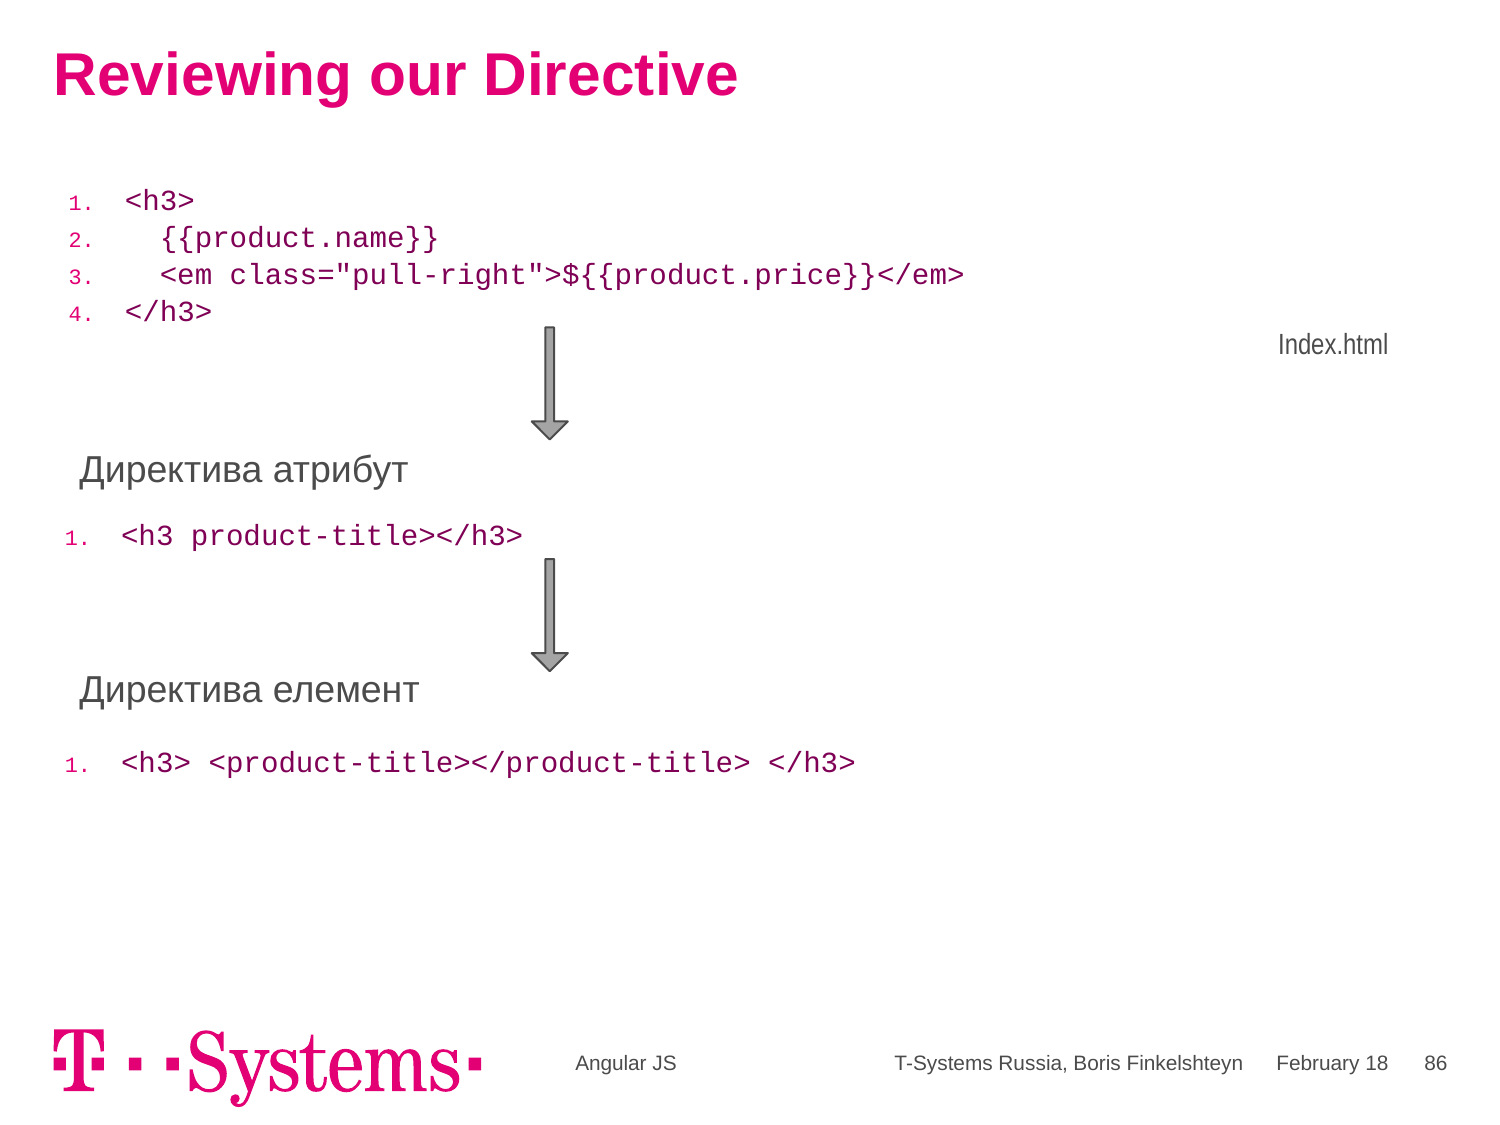

# Reviewing our Directive
| <h3> {{product.name}} <em class="pull-right">${{product.price}}</em> </h3> Index.html |
| --- |

Директива атрибут
| <h3 product-title></h3> |
| --- |

Директива елемент
| <h3> <product-title></product-title> </h3> |
| --- |
Angular JS                                      T-Systems Russia, Boris Finkelshteyn
February 18
86